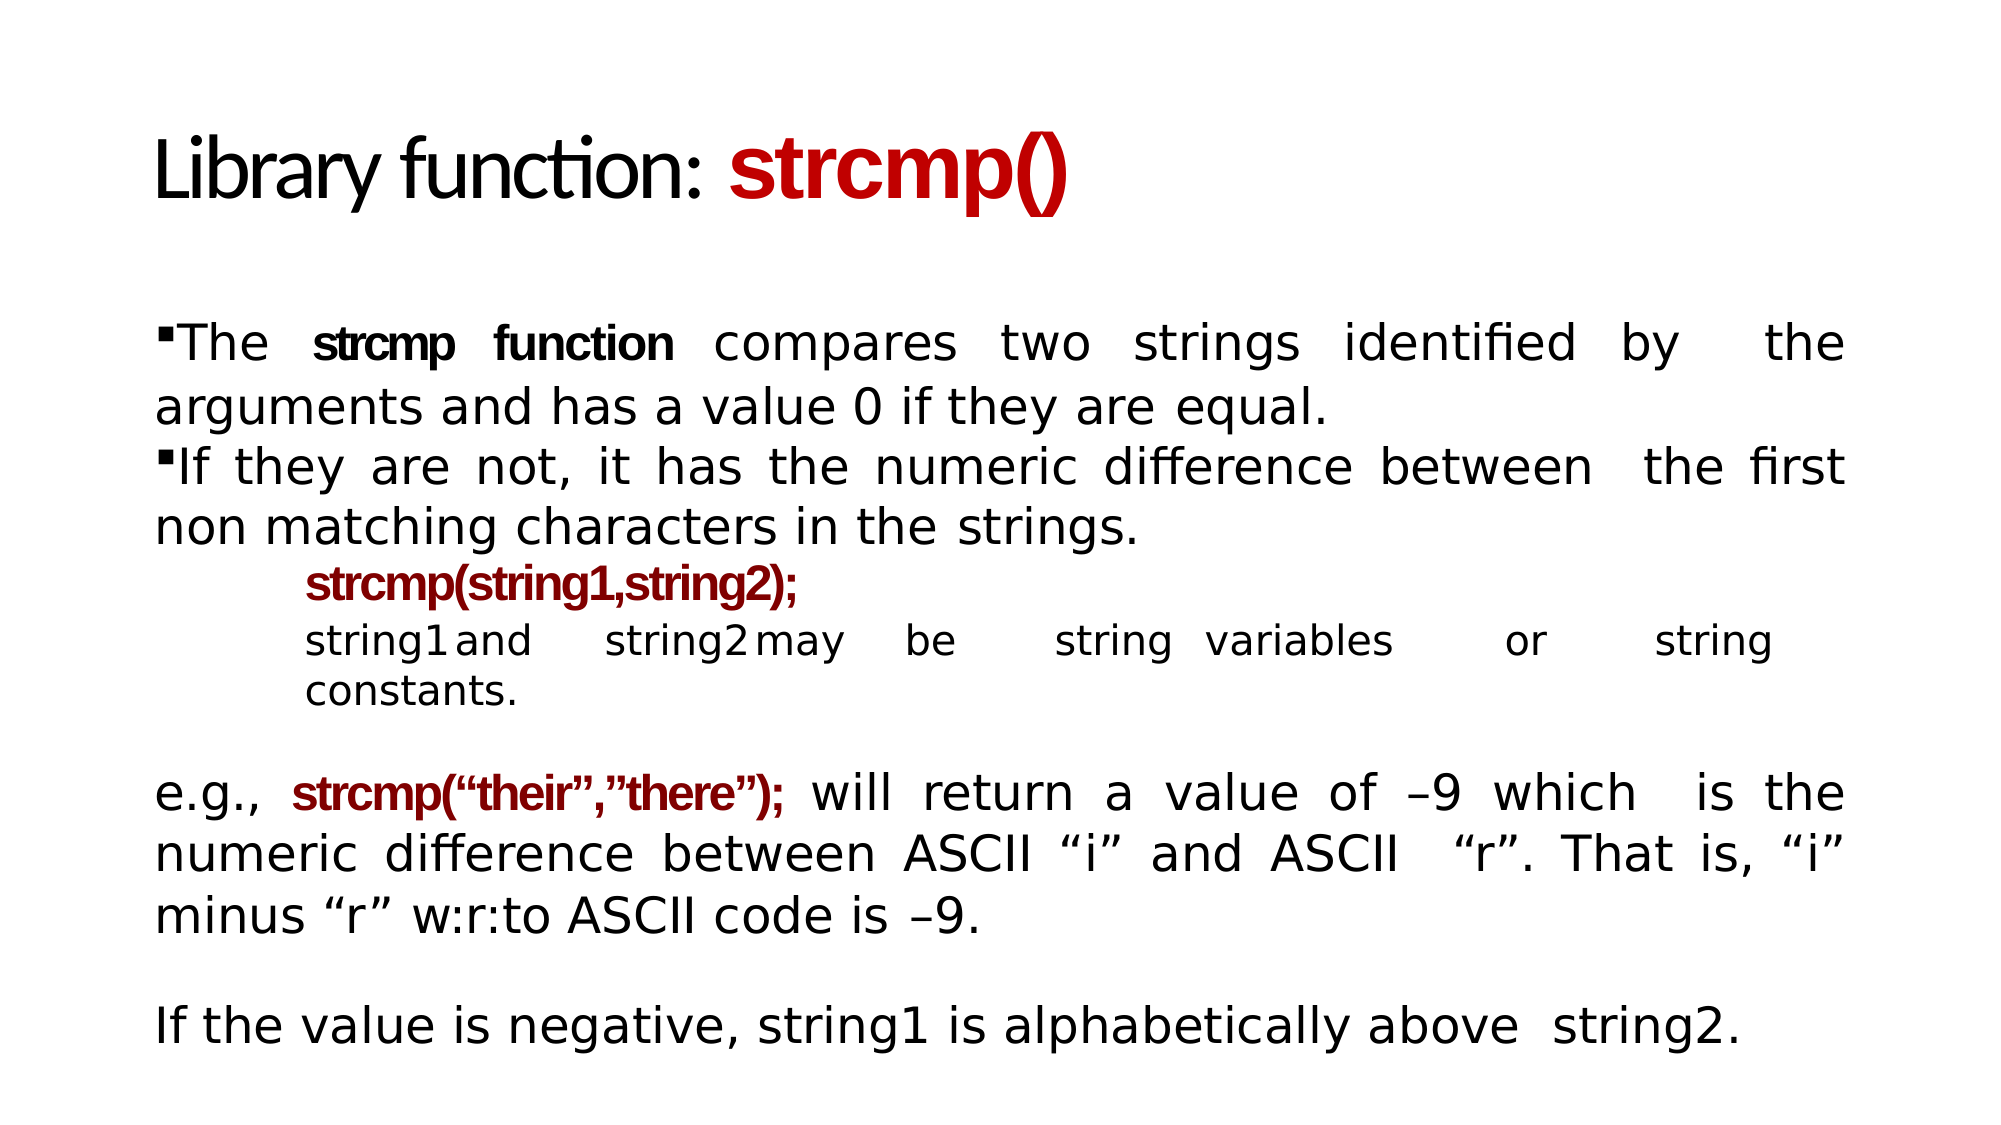

# Library function: strcmp()
The strcmp function compares two strings identified by  the arguments and has a value 0 if they are equal.
If they are not, it has the numeric difference between  the first non matching characters in the strings.
strcmp(string1,string2);
string1	and	string2	may	be	string	variables	or	string  constants.
e.g., strcmp(“their”,”there”); will return a value of –9 which  is the numeric difference between ASCII “i” and ASCII  “r”. That is, “i” minus “r” w:r:to ASCII code is –9.
If the value is negative, string1 is alphabetically above  string2.